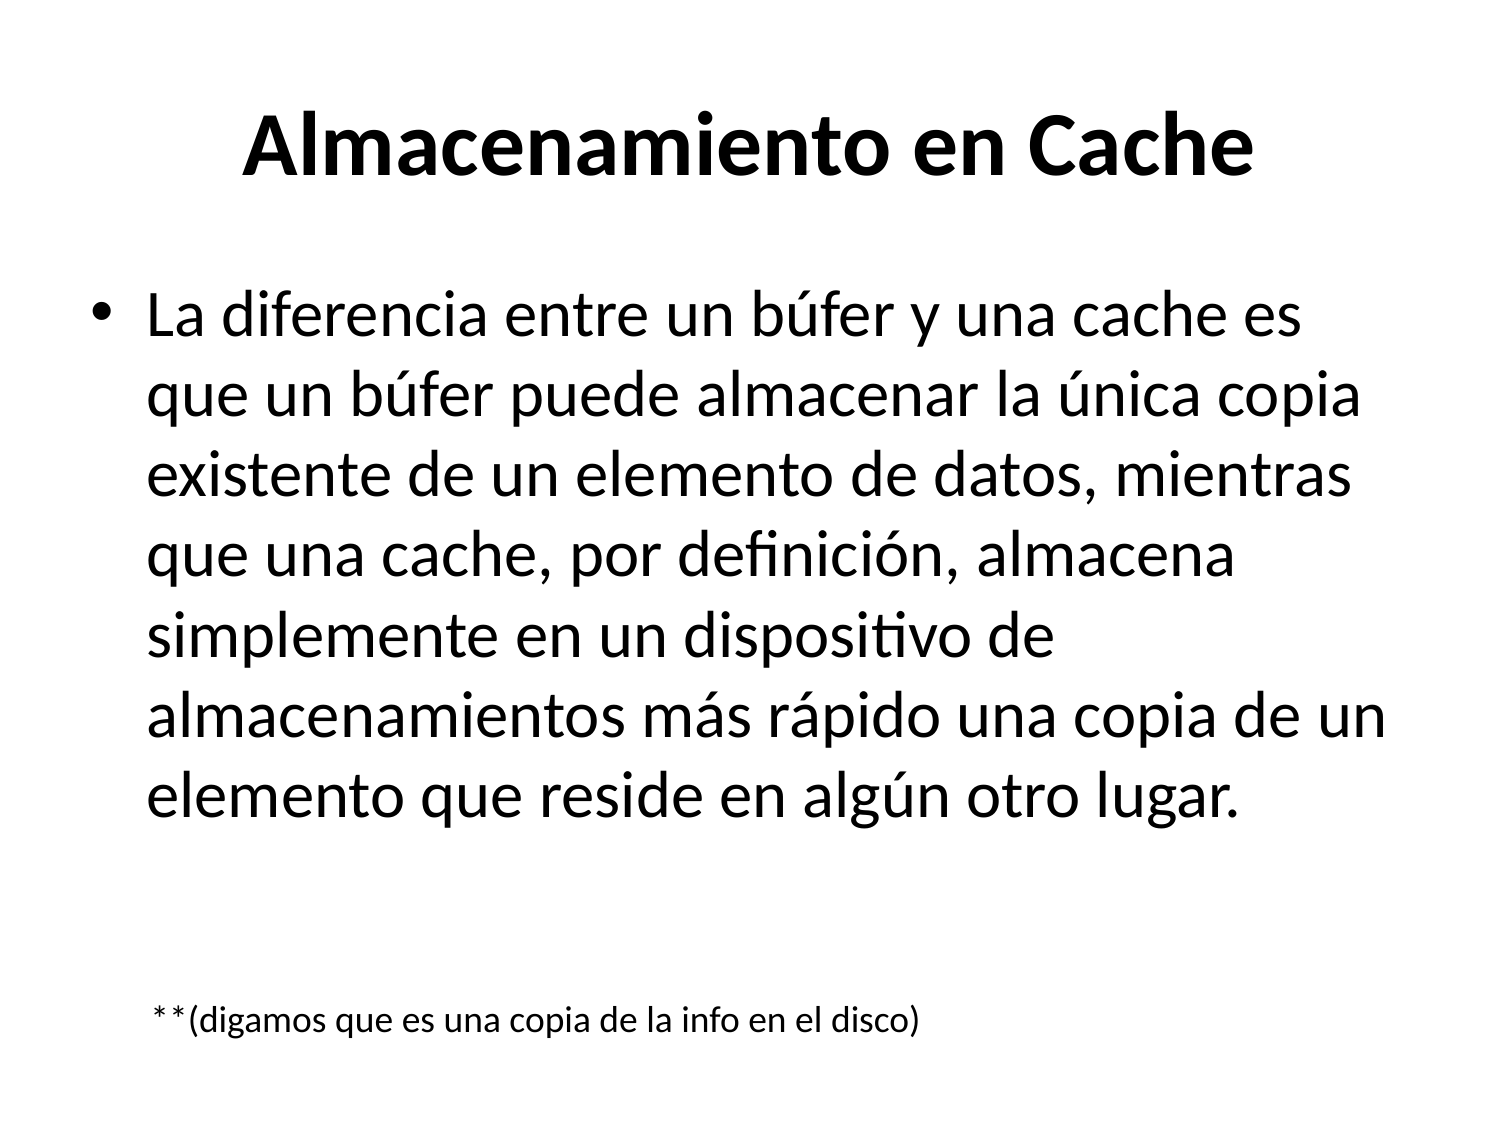

# Almacenamiento en Cache
La diferencia entre un búfer y una cache es que un búfer puede almacenar la única copia existente de un elemento de datos, mientras que una cache, por definición, almacena simplemente en un dispositivo de almacenamientos más rápido una copia de un elemento que reside en algún otro lugar.
**(digamos que es una copia de la info en el disco)